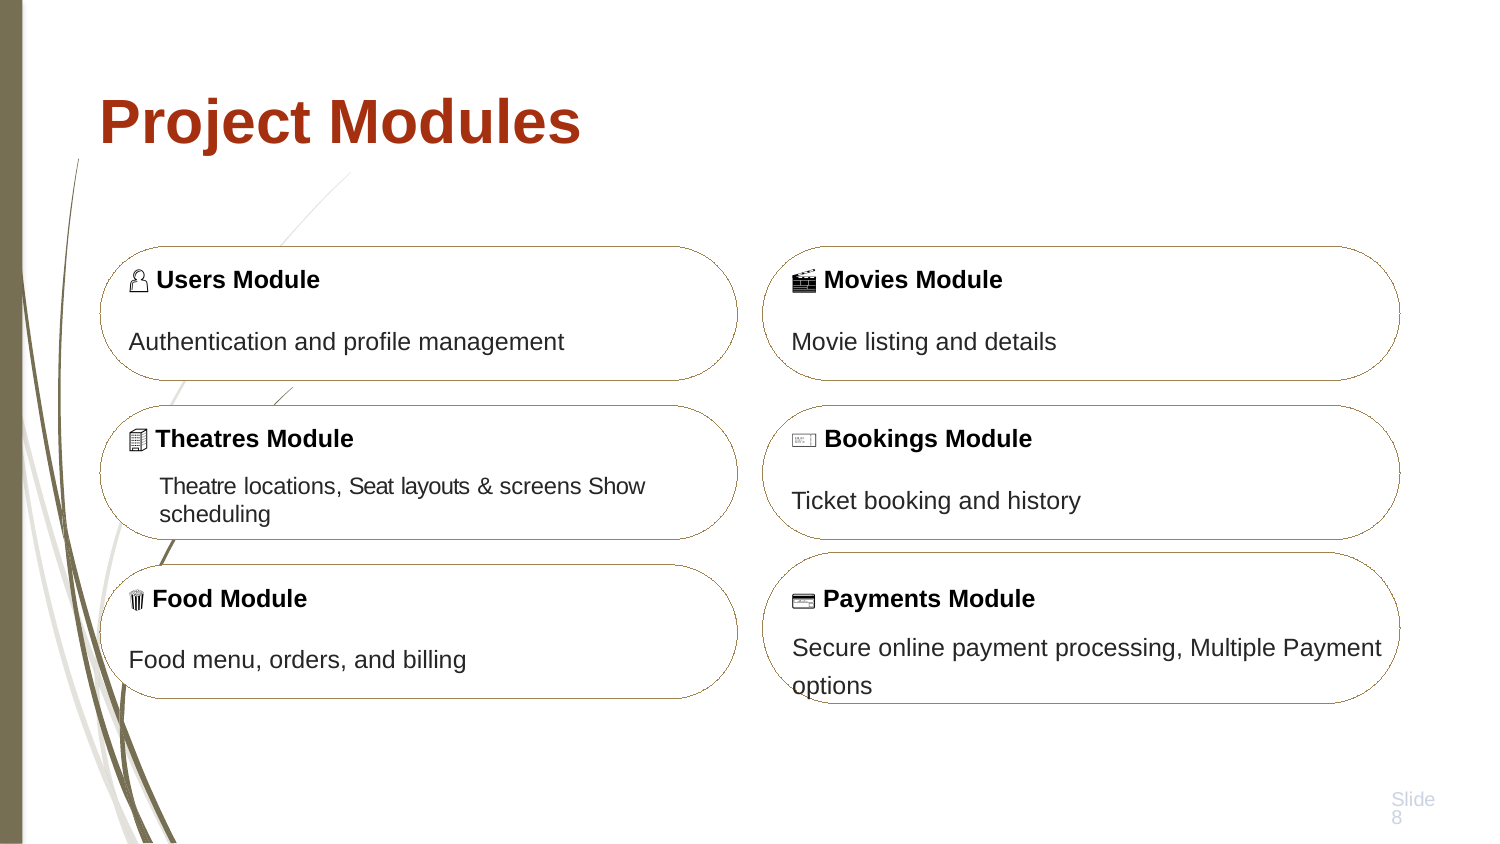

Project Modules

👤 Users Module
🎬 Movies Module
Authentication and profile management
Movie listing and details

🏢 Theatres Module
🎫 Bookings Module
Theatre locations, Seat layouts & screens Show scheduling
Ticket booking and history

🍿 Food Module
💳 Payments Module
Secure online payment processing, Multiple Payment options
Food menu, orders, and billing
Slide 8